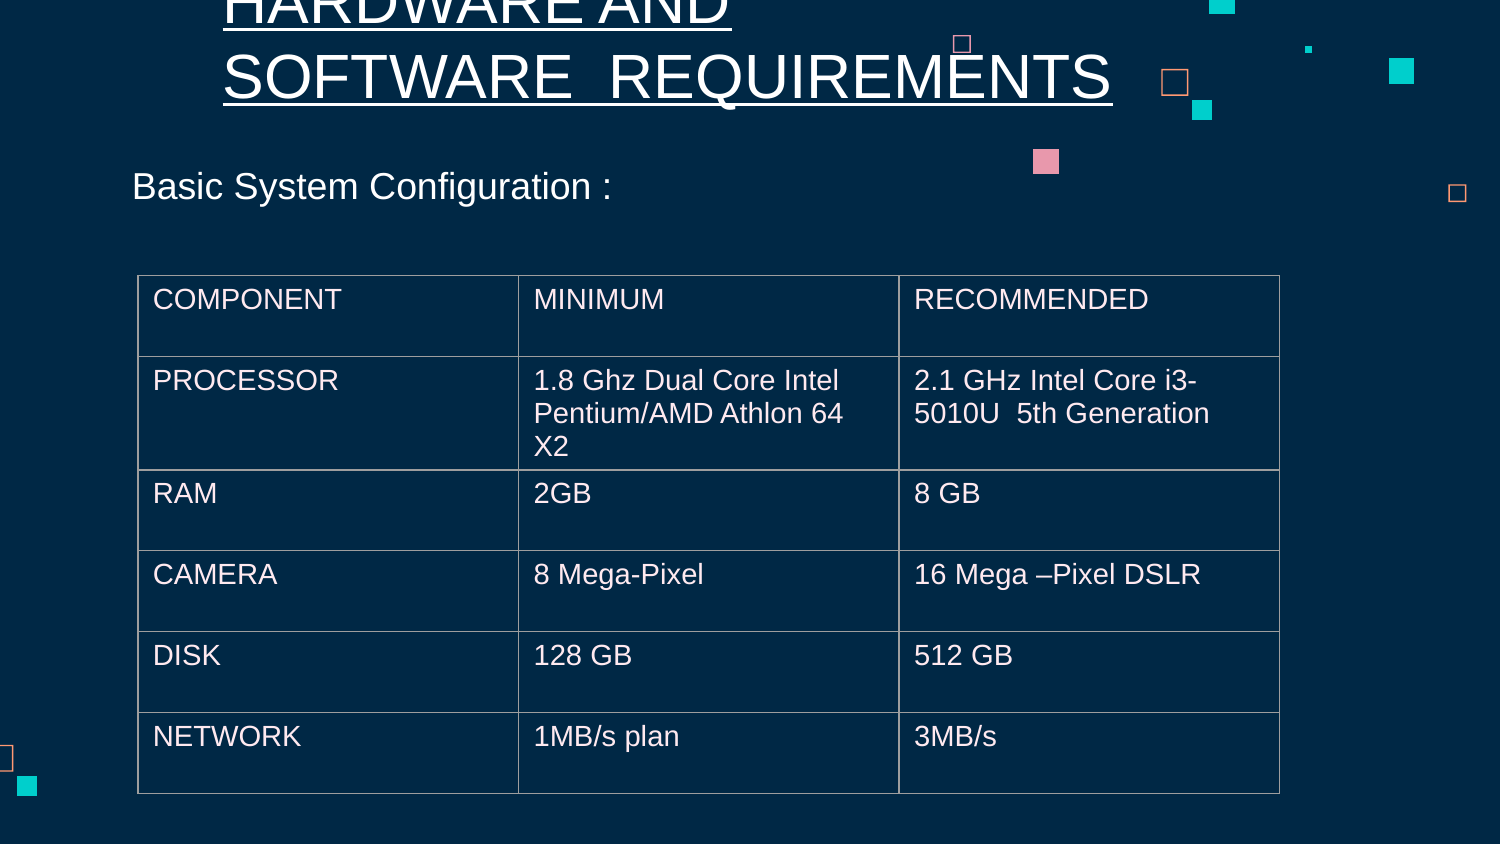

HARDWARE AND SOFTWARE  REQUIREMENTS
Basic System Configuration :

| COMPONENT | MINIMUM | RECOMMENDED |
| --- | --- | --- |
| PROCESSOR | 1.8 Ghz Dual Core Intel Pentium/AMD Athlon 64 X2 | 2.1 GHz Intel Core i3-5010U  5th Generation |
| RAM | 2GB | 8 GB |
| CAMERA | 8 Mega-Pixel | 16 Mega –Pixel DSLR |
| DISK | 128 GB | 512 GB |
| NETWORK | 1MB/s plan | 3MB/s |